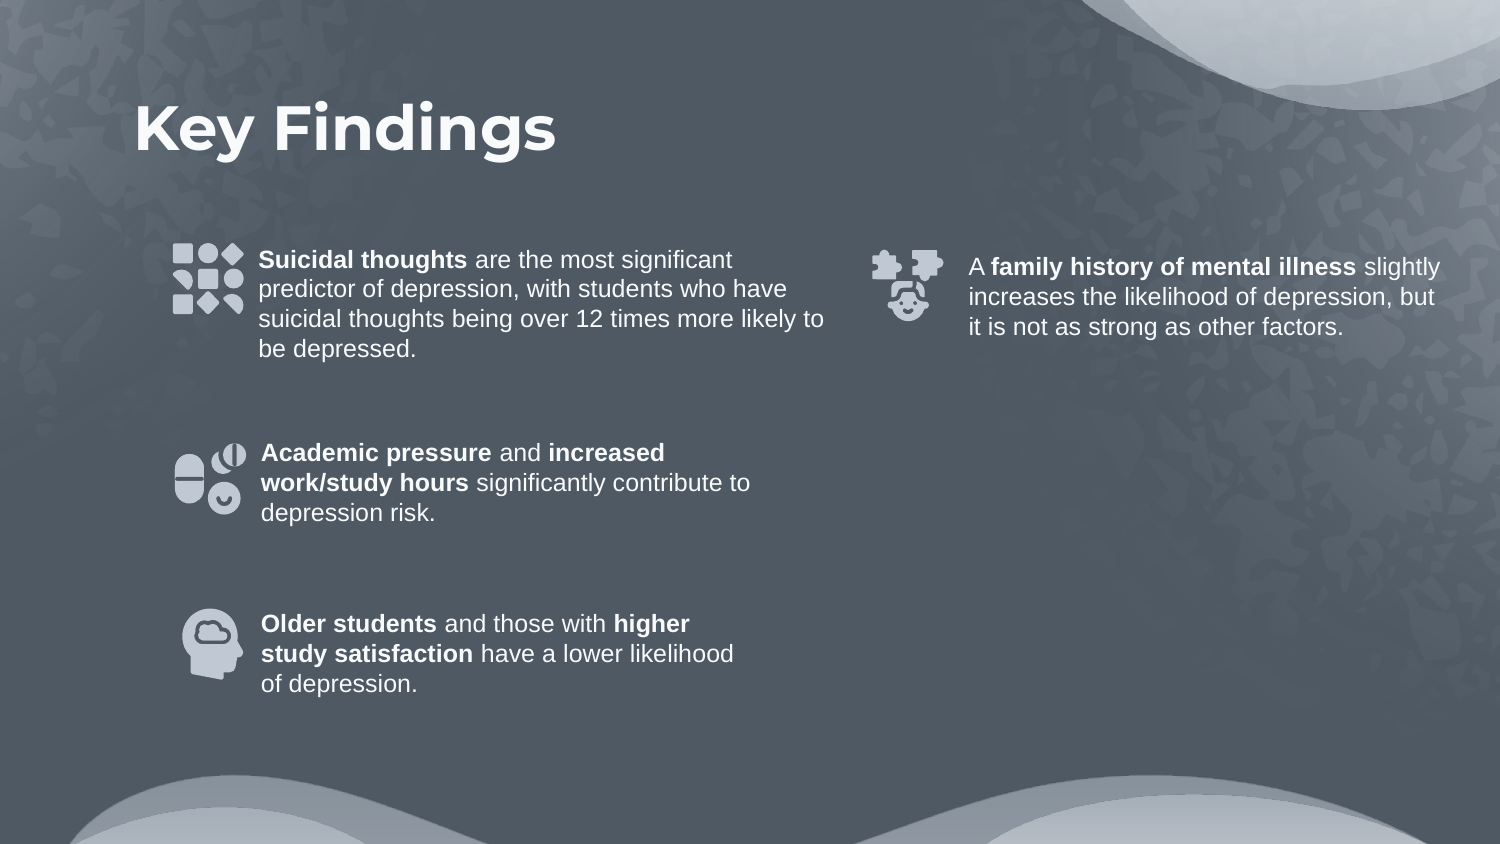

# Key Findings

Suicidal thoughts are the most significant predictor of depression, with students who have suicidal thoughts being over 12 times more likely to be depressed.

A family history of mental illness slightly increases the likelihood of depression, but it is not as strong as other factors.

Academic pressure and increased work/study hours significantly contribute to depression risk.

Older students and those with higher study satisfaction have a lower likelihood of depression.